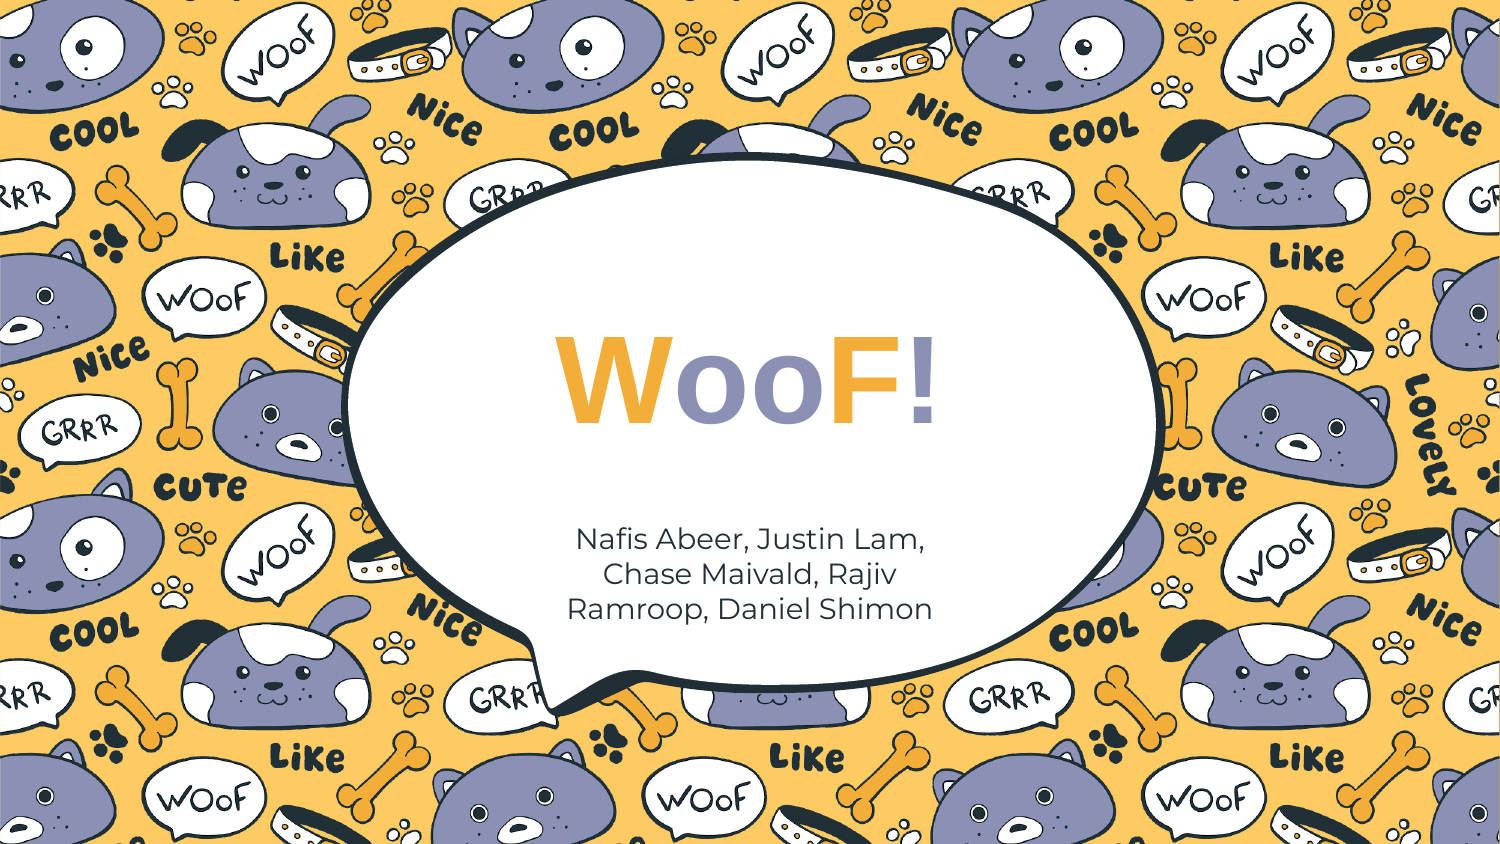

# WooF!
Nafis Abeer, Justin Lam, Chase Maivald, Rajiv Ramroop, Daniel Shimon